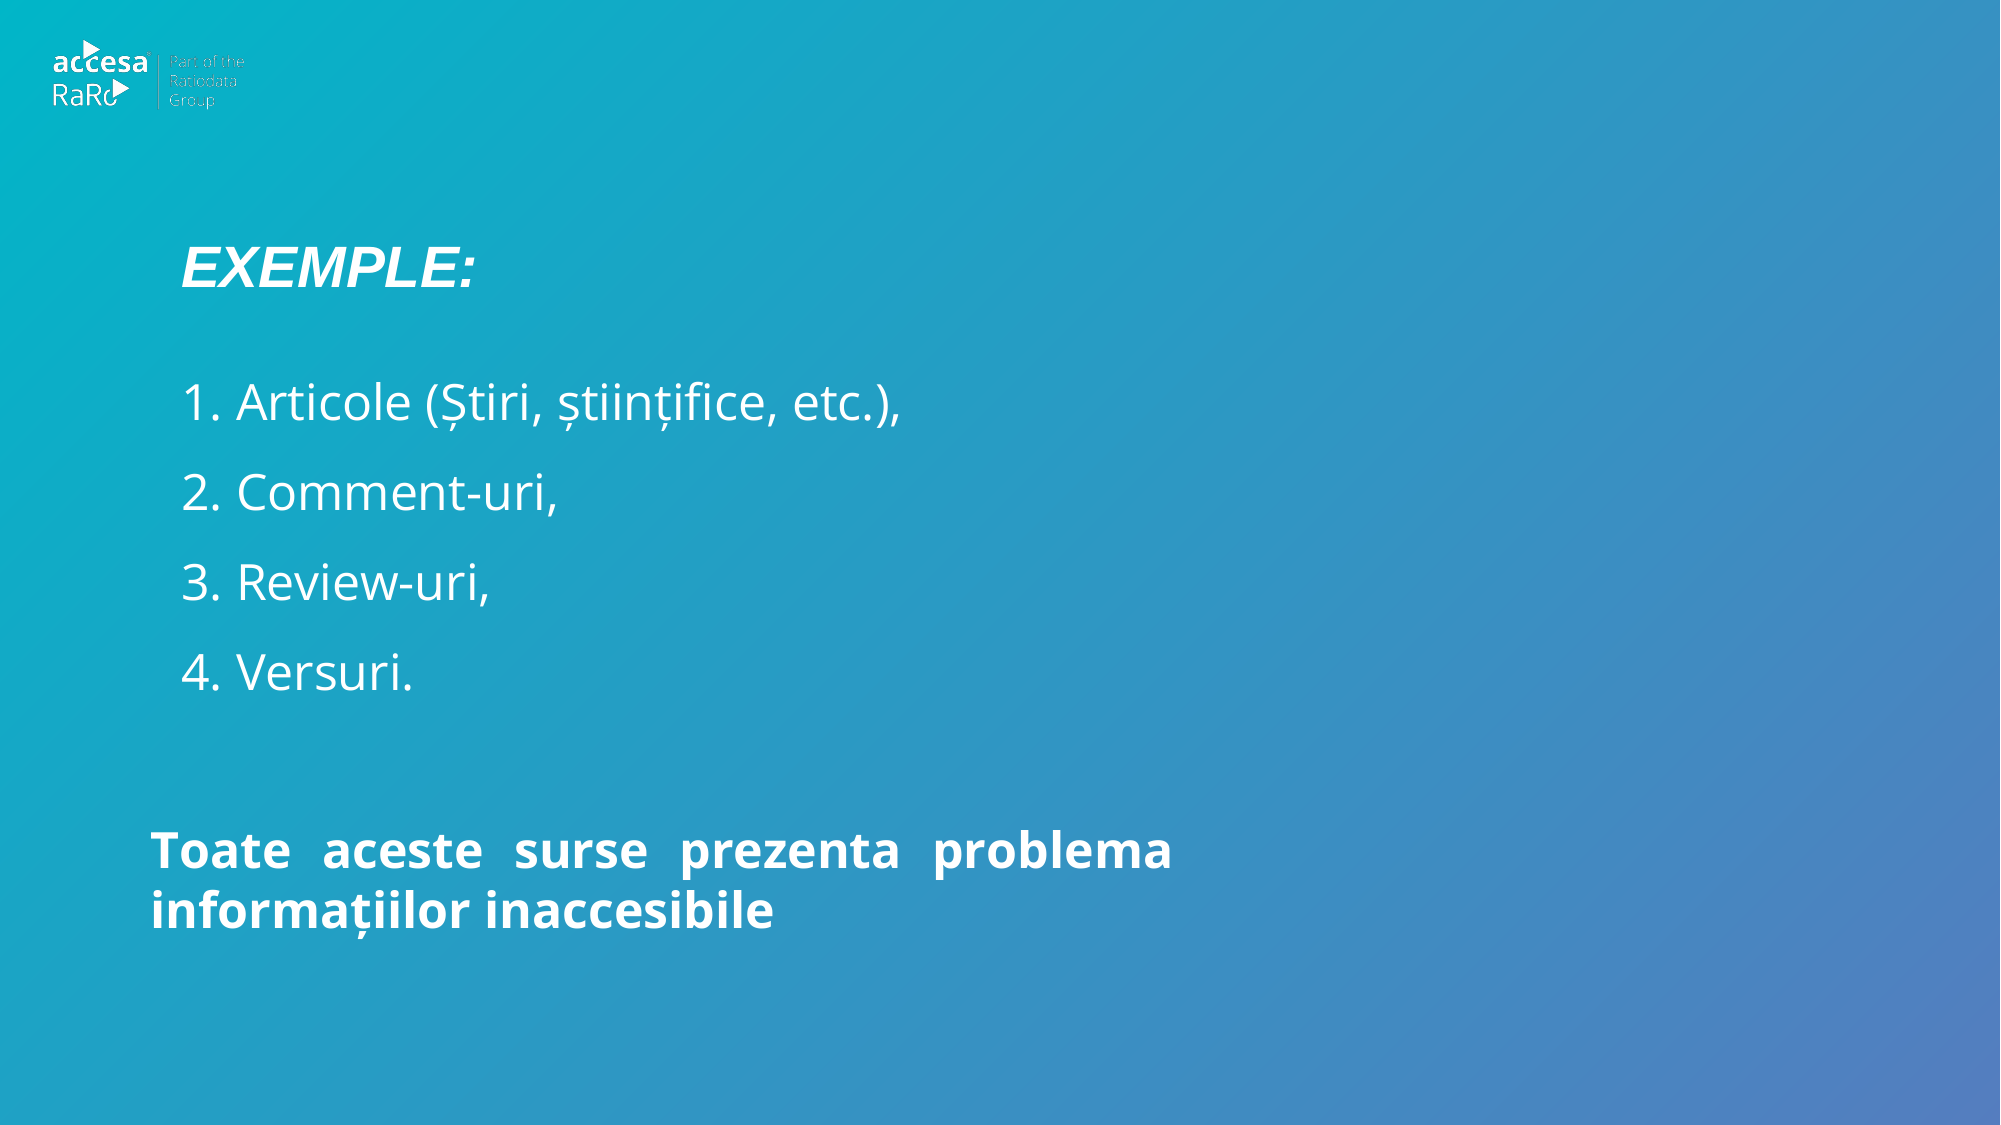

Exemple:
1. Articole (Știri, științifice, etc.),
2. Comment-uri,
3. Review-uri,
4. Versuri.
Toate aceste surse prezenta problema informațiilor inaccesibile